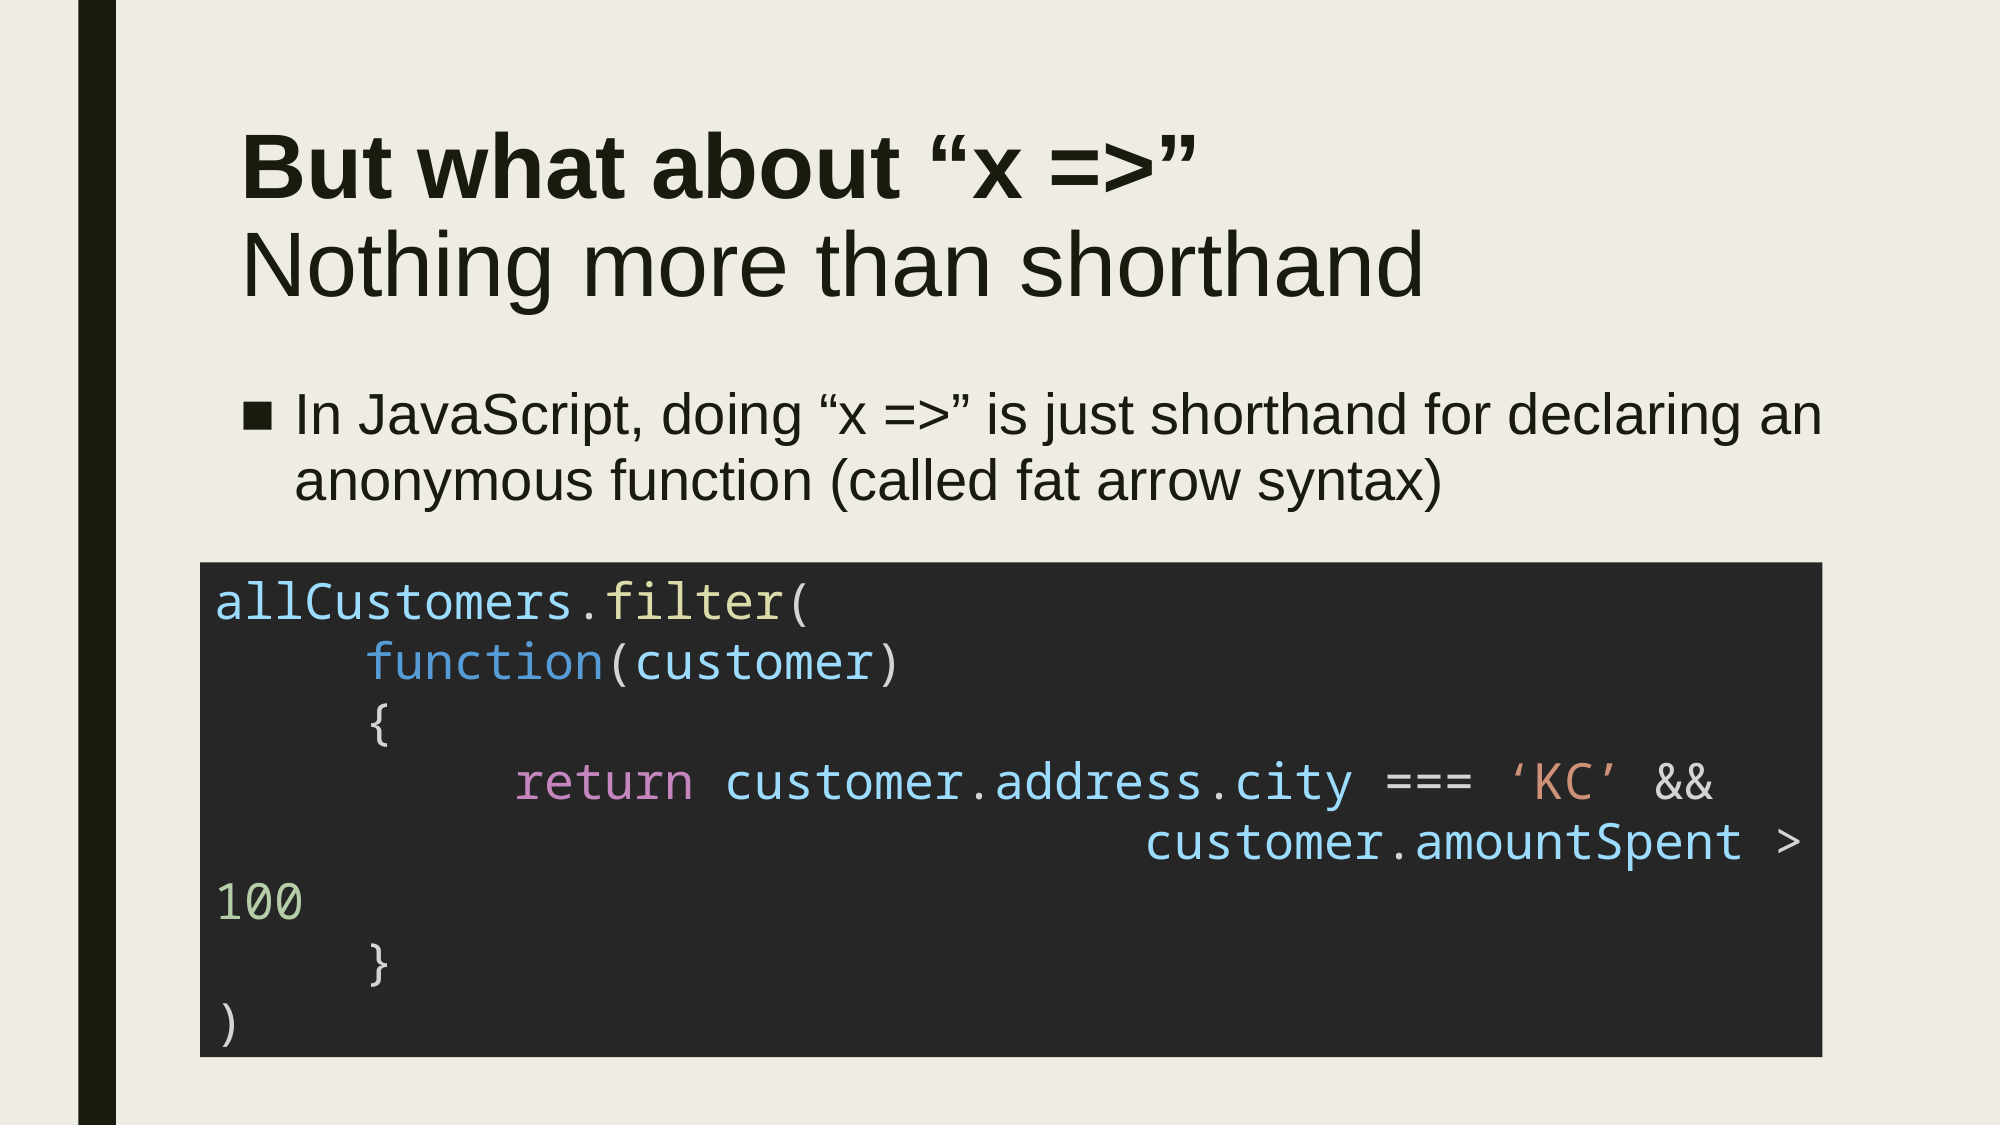

# But what about “x =>” Nothing more than shorthand
In JavaScript, doing “x =>” is just shorthand for declaring an anonymous function (called fat arrow syntax)
allCustomers.filter(
	function(customer)
	{
		return customer.address.city === ‘KC’ && 						 customer.amountSpent > 100
	}
)